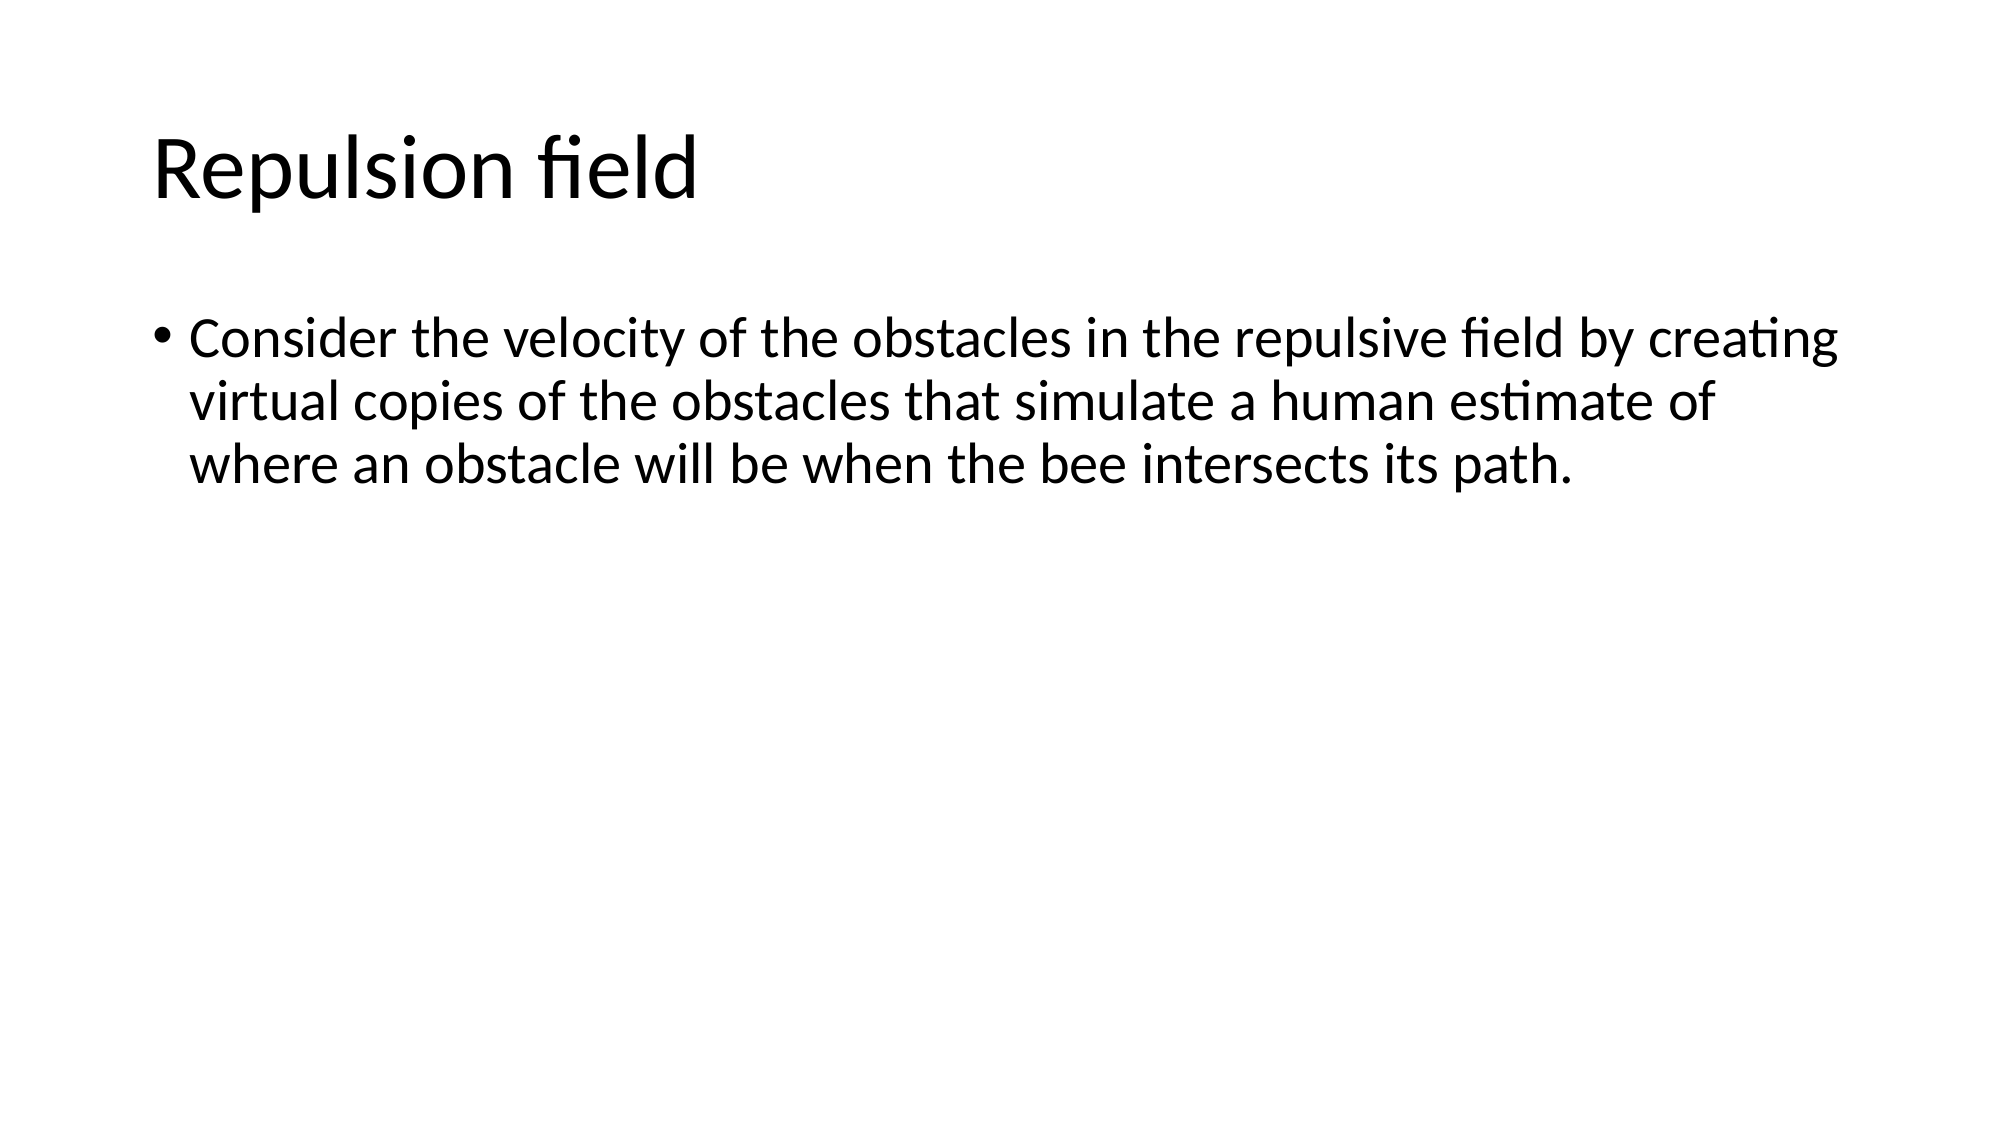

# Repulsion field
Consider the velocity of the obstacles in the repulsive field by creating virtual copies of the obstacles that simulate a human estimate of where an obstacle will be when the bee intersects its path.